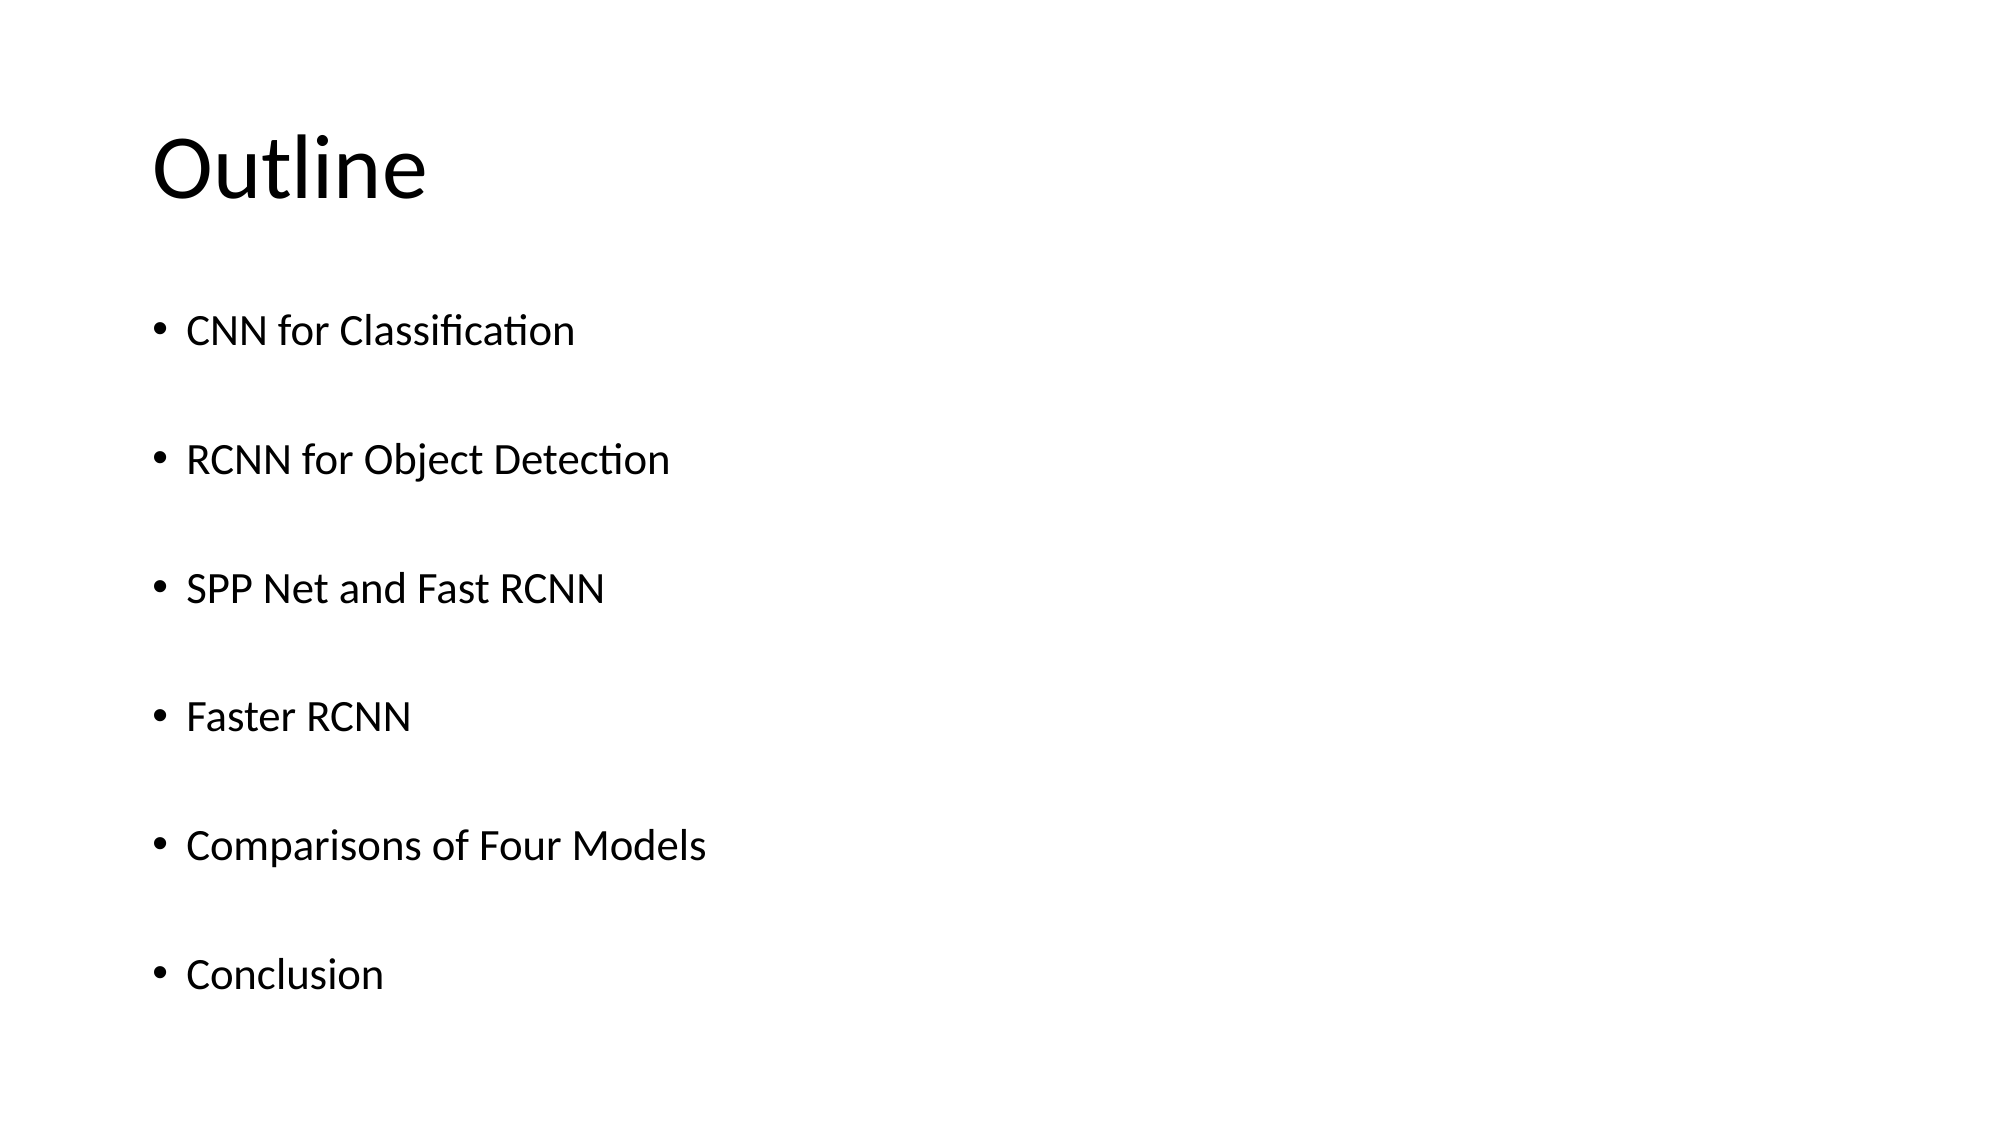

# Outline
CNN for Classification

RCNN for Object Detection

SPP Net and Fast RCNN

Faster RCNN

Comparisons of Four Models

Conclusion